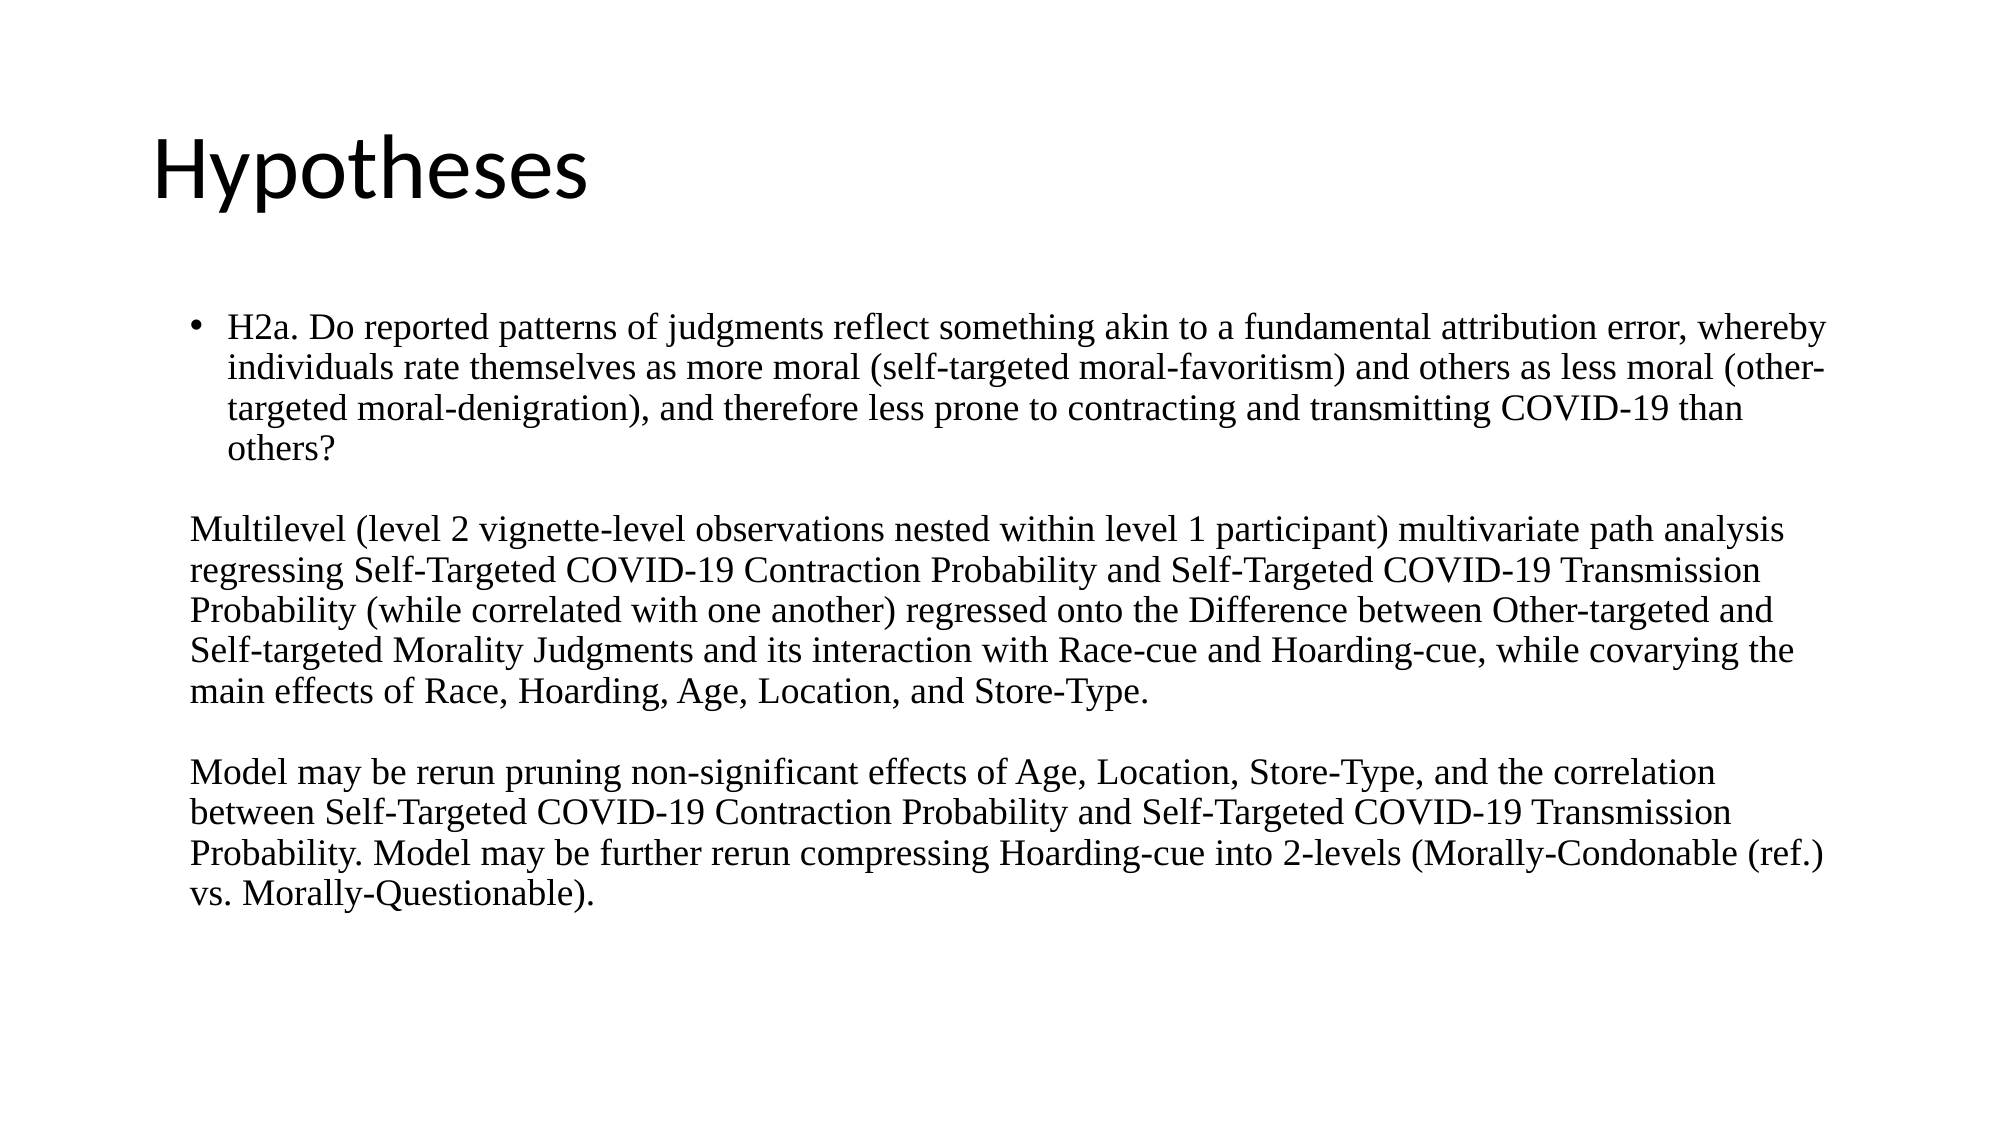

# Hypotheses
H2a. Do reported patterns of judgments reflect something akin to a fundamental attribution error, whereby individuals rate themselves as more moral (self-targeted moral-favoritism) and others as less moral (other-targeted moral-denigration), and therefore less prone to contracting and transmitting COVID-19 than others?

Multilevel (level 2 vignette-level observations nested within level 1 participant) multivariate path analysis regressing Self-Targeted COVID-19 Contraction Probability and Self-Targeted COVID-19 Transmission Probability (while correlated with one another) regressed onto the Difference between Other-targeted and Self-targeted Morality Judgments and its interaction with Race-cue and Hoarding-cue, while covarying the main effects of Race, Hoarding, Age, Location, and Store-Type.

Model may be rerun pruning non-significant effects of Age, Location, Store-Type, and the correlation between Self-Targeted COVID-19 Contraction Probability and Self-Targeted COVID-19 Transmission Probability. Model may be further rerun compressing Hoarding-cue into 2-levels (Morally-Condonable (ref.) vs. Morally-Questionable).